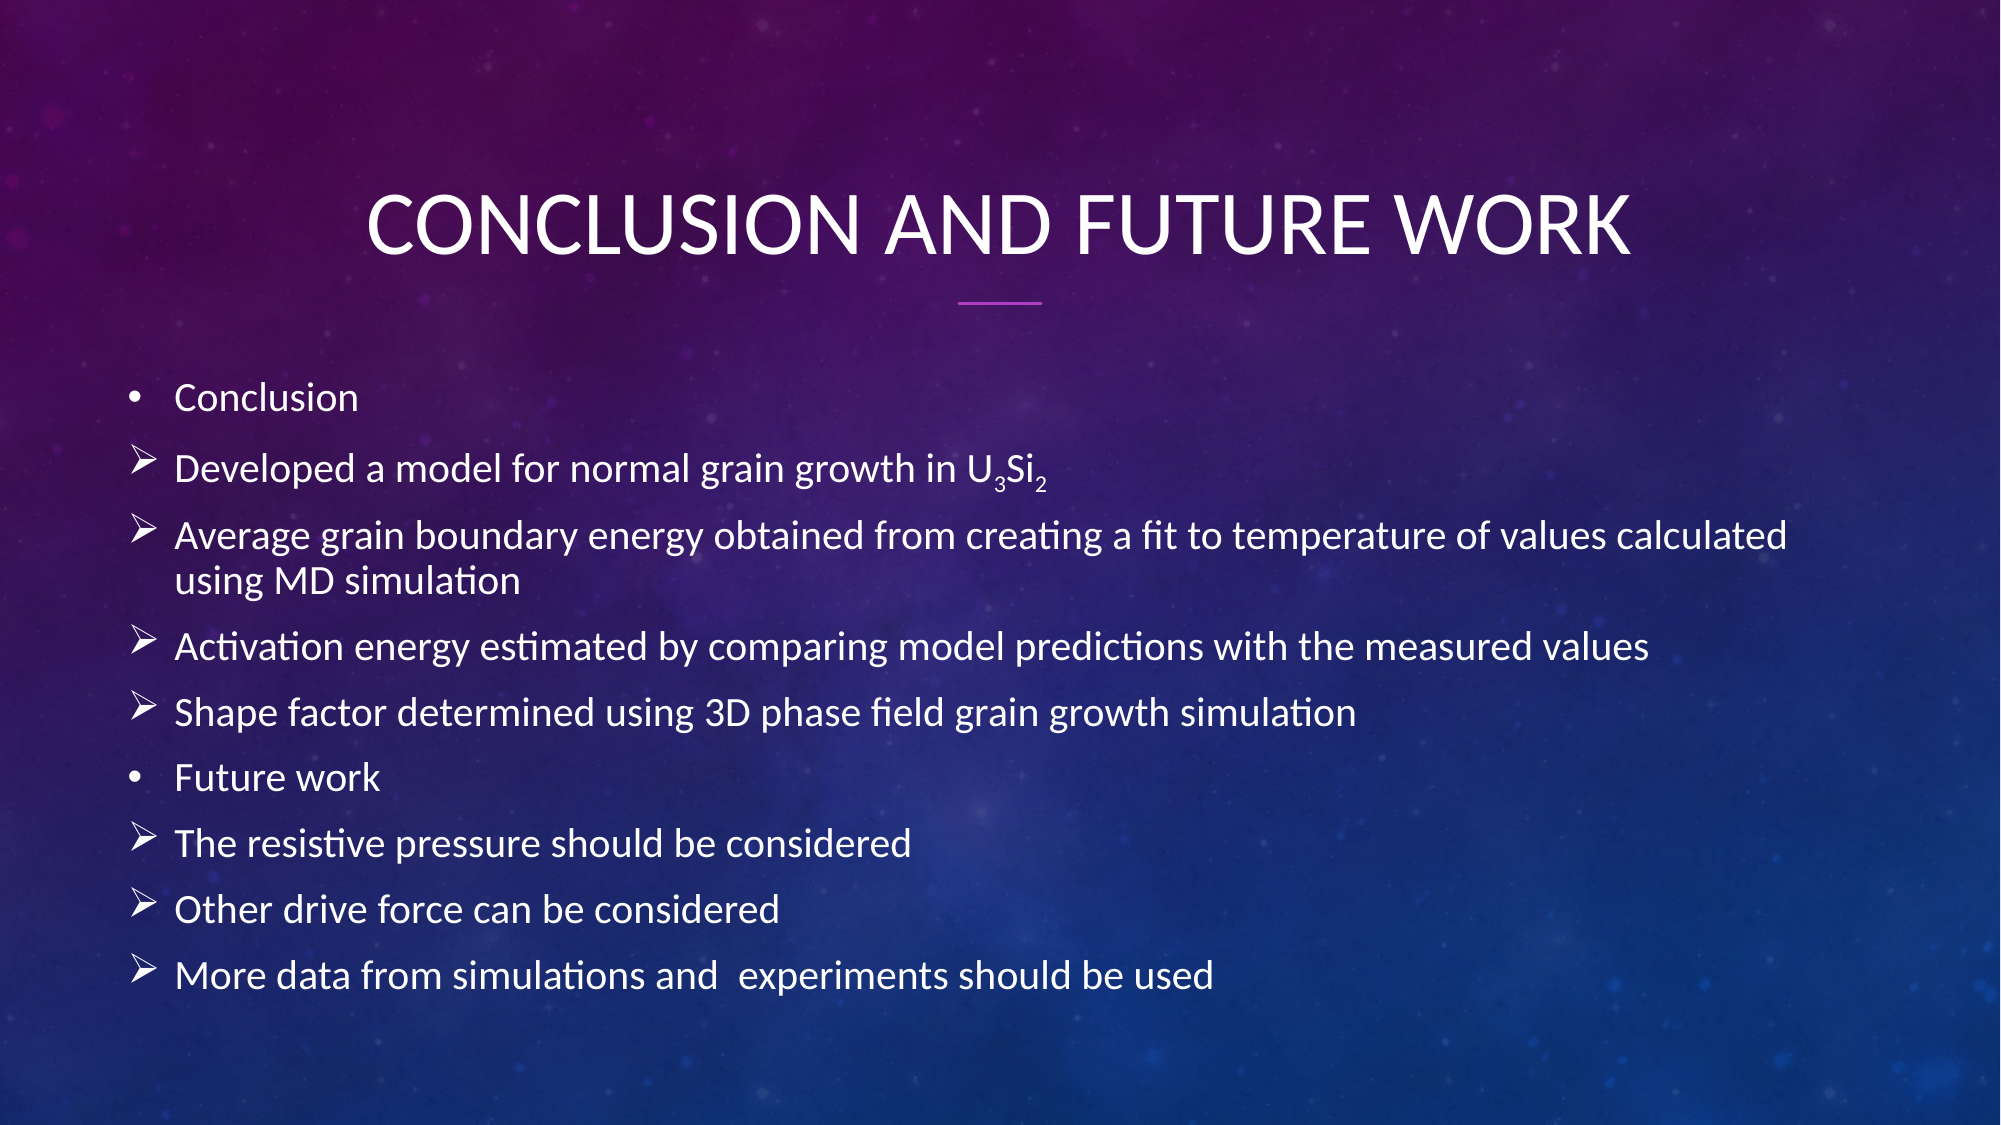

# Conclusion and future work
Conclusion
Developed a model for normal grain growth in U3Si2
Average grain boundary energy obtained from creating a fit to temperature of values calculated using MD simulation
Activation energy estimated by comparing model predictions with the measured values
Shape factor determined using 3D phase field grain growth simulation
Future work
The resistive pressure should be considered
Other drive force can be considered
More data from simulations and  experiments should be used